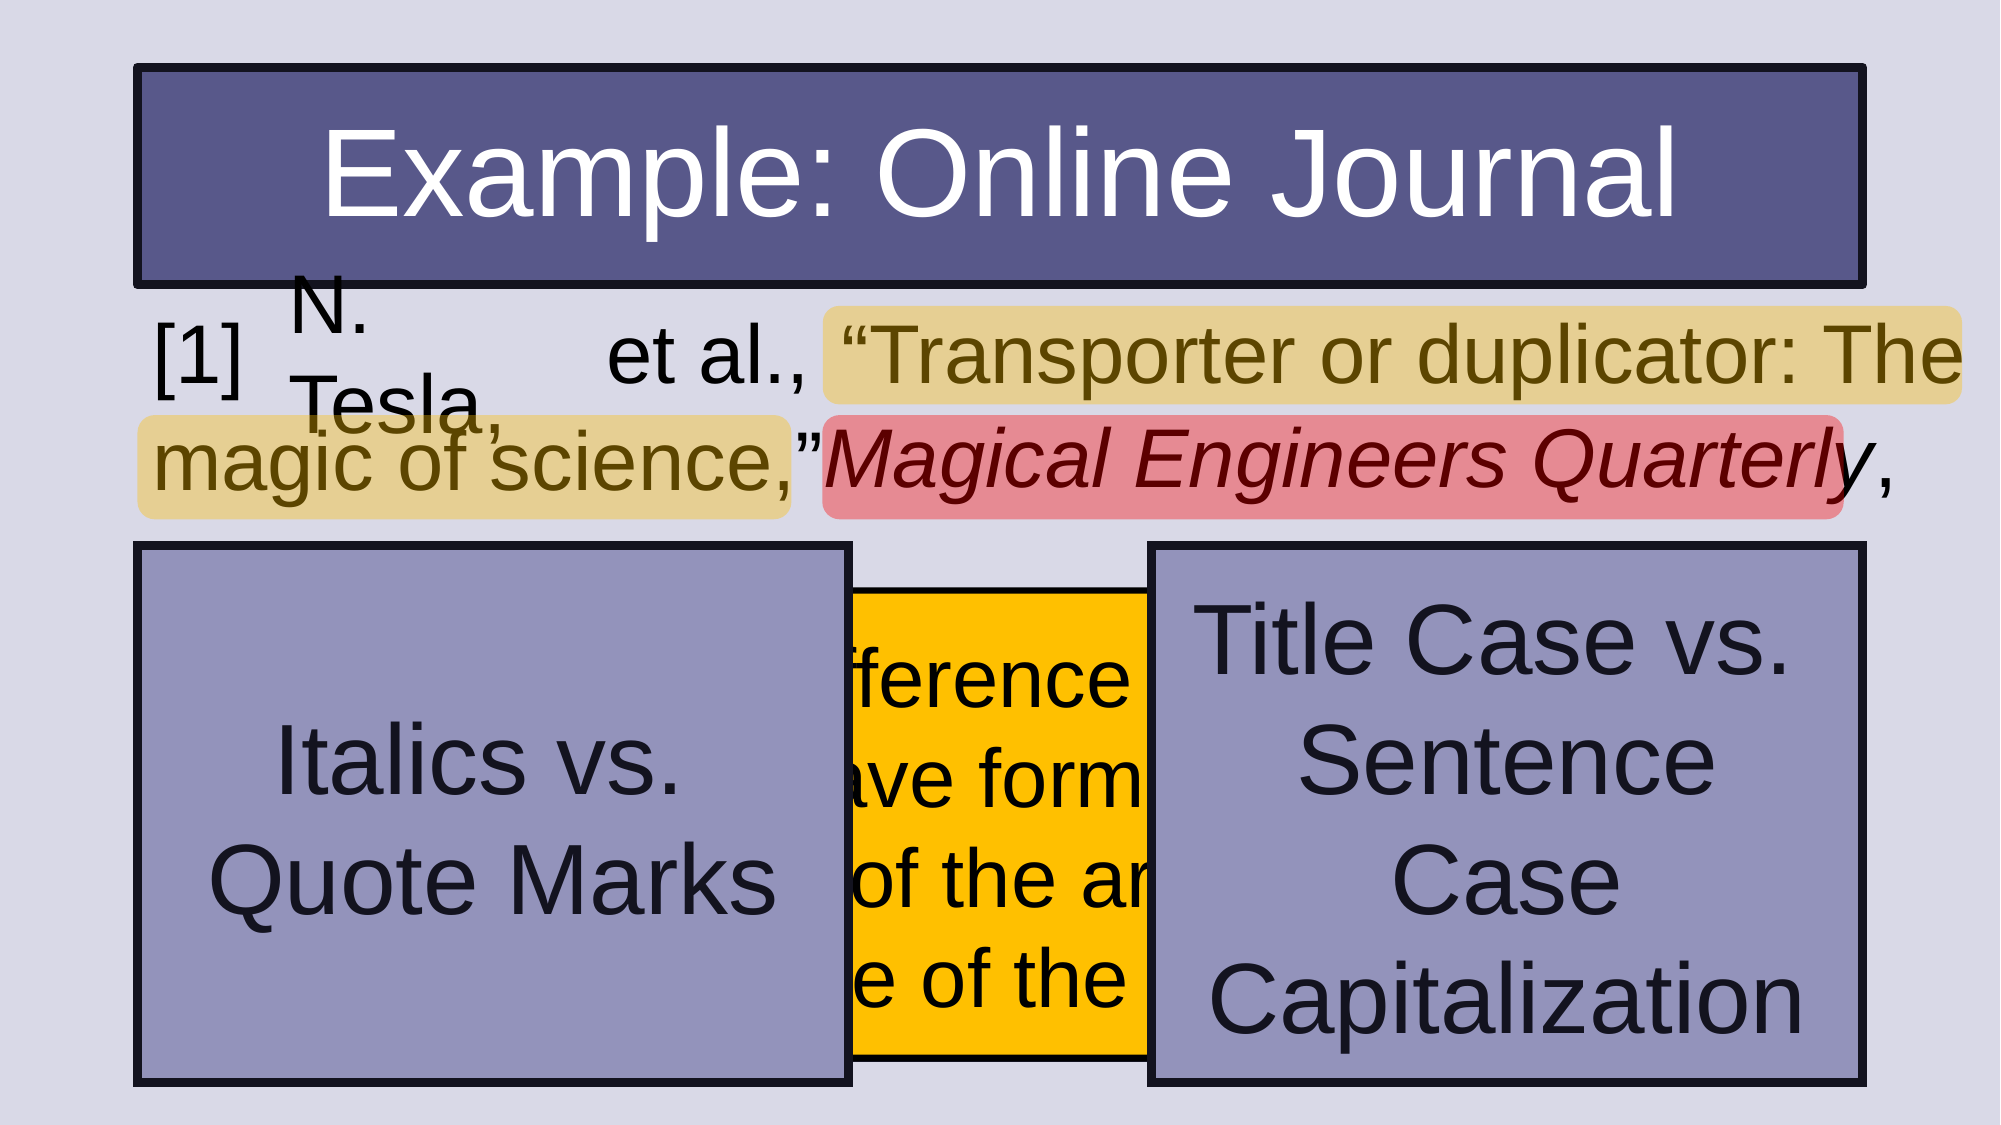

Example: Online Journal
[1]
N. Tesla,
et al.,
“Transporter or duplicator: The

Magical Engineers Quarterly,
magic of science,”

Italics vs.
Quote Marks
Title Case vs.
Sentence Case
Capitalization
What is the difference between how
we have formatted
the titled of the article and
the name of the journal?
Journal
Note: The name of the journal follows title of the article.